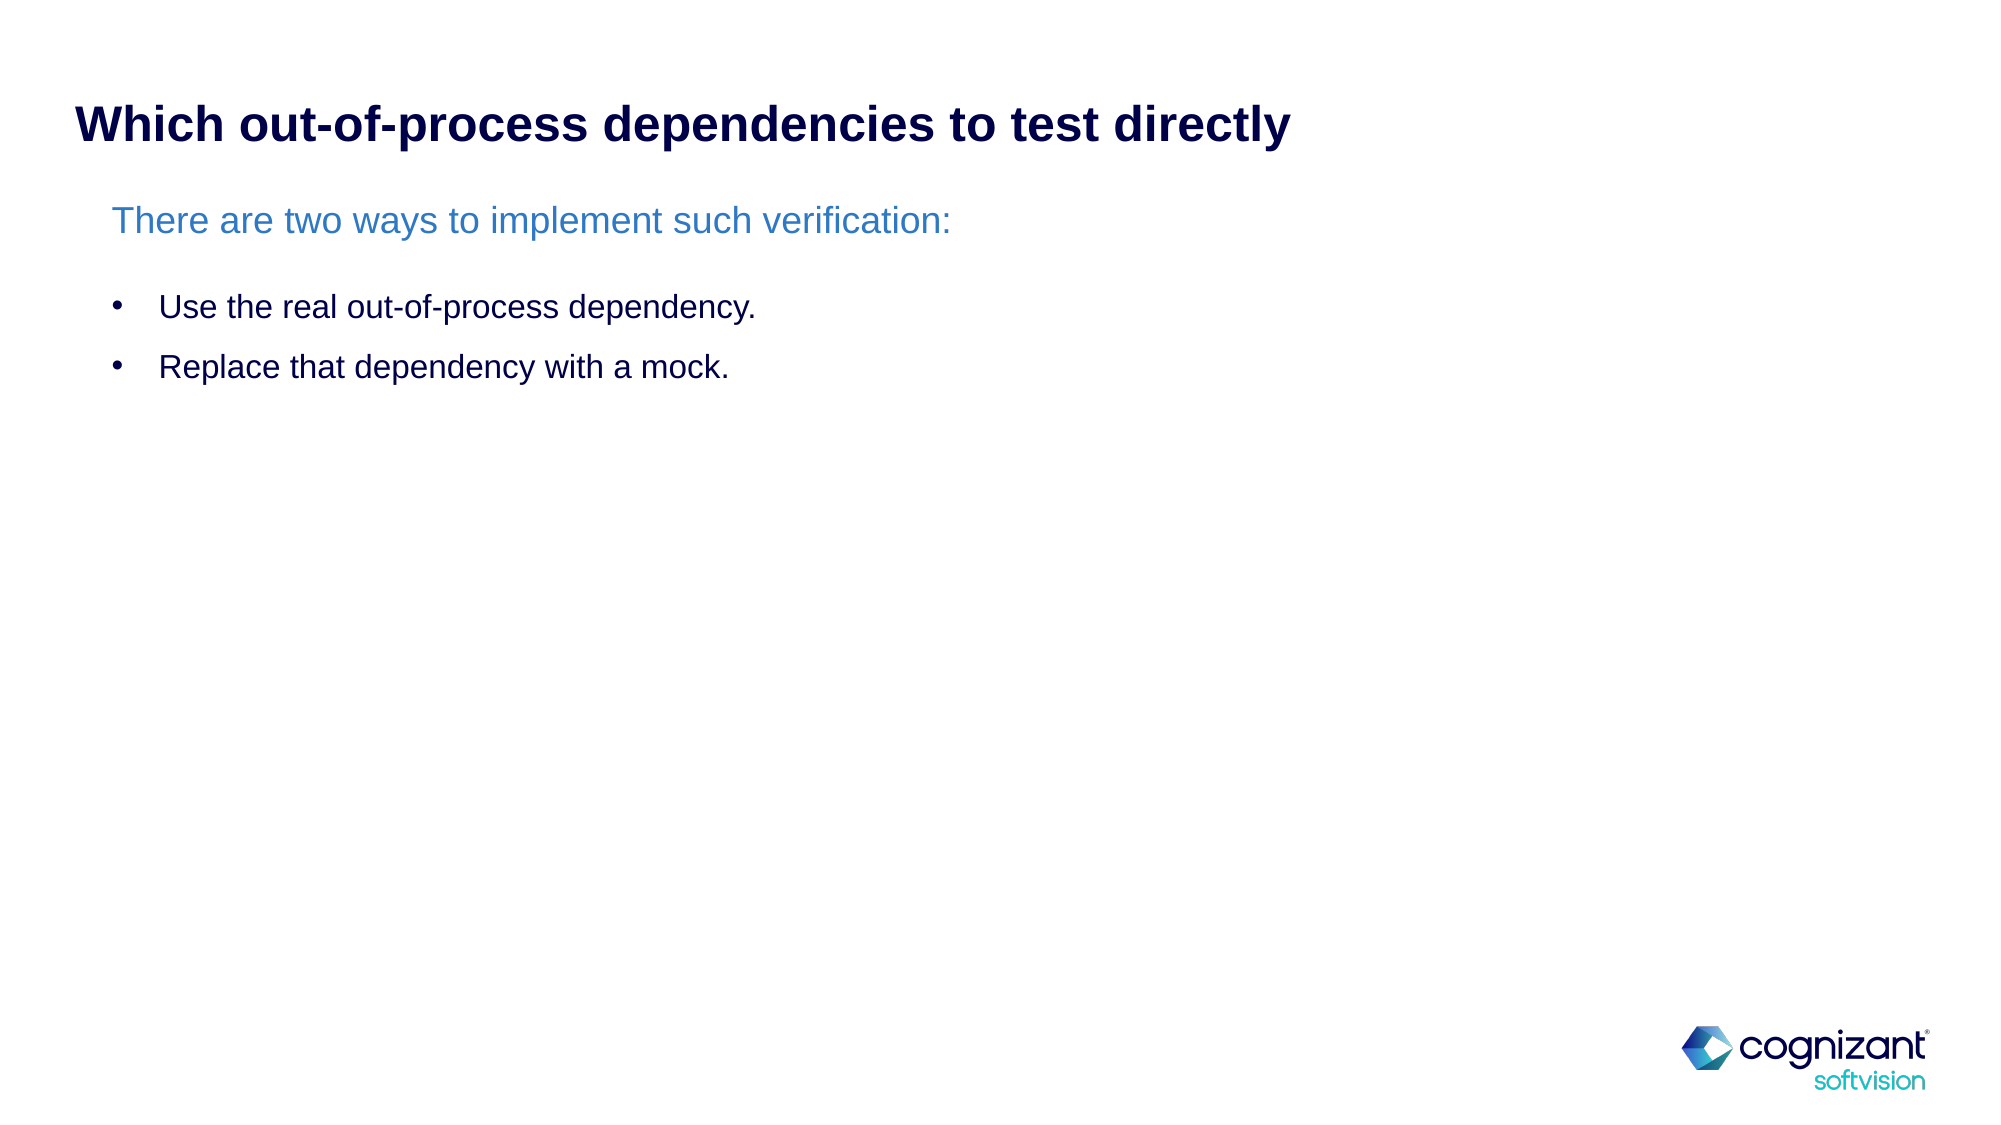

# Which out-of-process dependencies to test directly
There are two ways to implement such verification:

Use the real out-of-process dependency.
Replace that dependency with a mock.